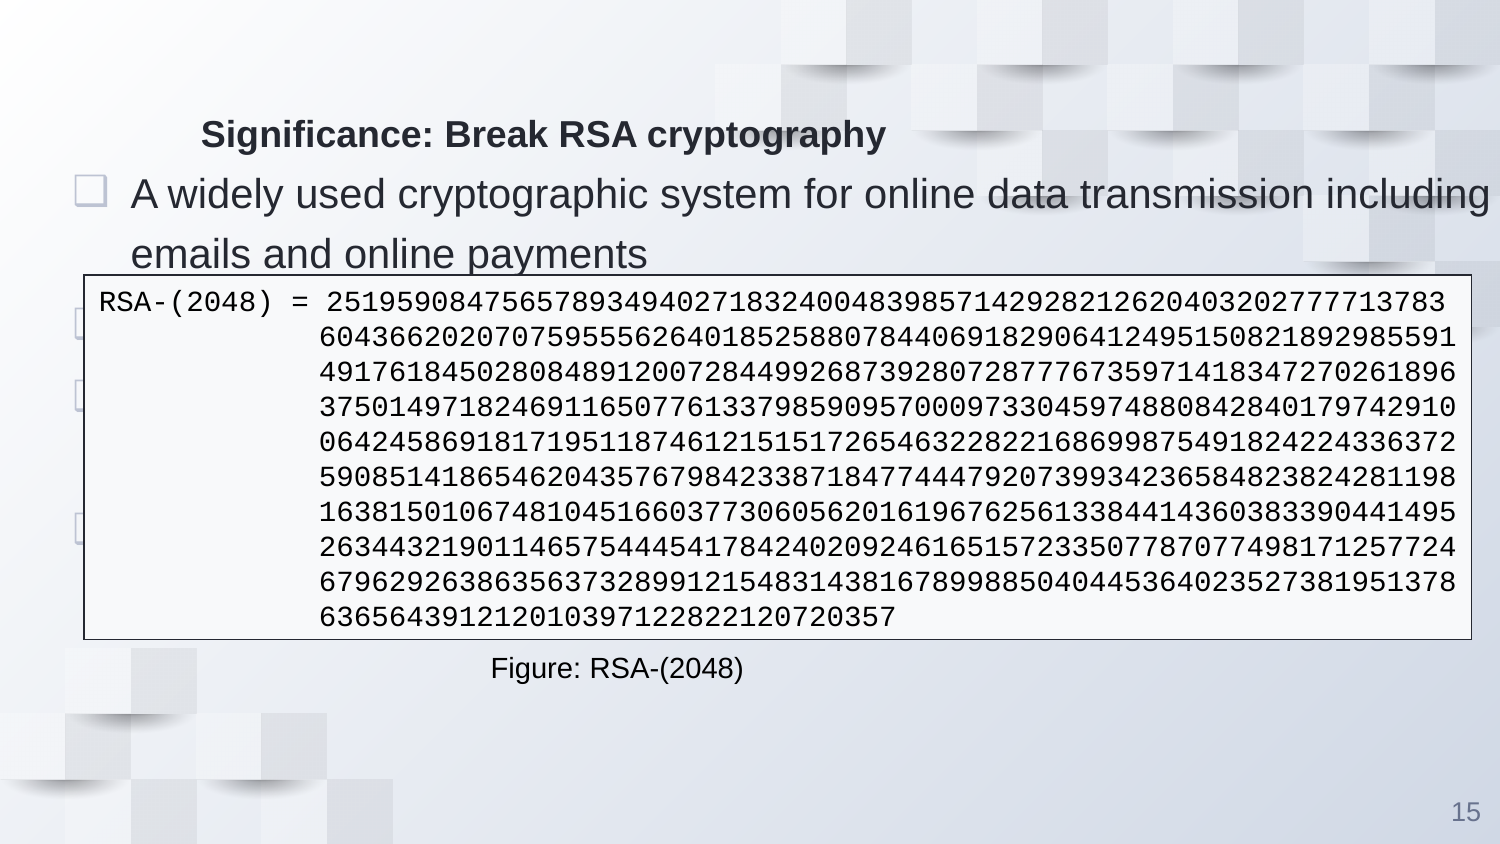

Significance: Break RSA cryptography
A widely used cryptographic system for online data transmission including emails and online payments
Based upon the difficulty of factoring a large number
300 trillion years for classical computer to break 2048 bit key while it takes 10 secs for 4099 qubit QC(Zhang, 2020)
Largest experimentally factored number by quantum computer using Shor’s algorithm: ‘21’ (Martin-Lopez,2012)
RSA-(2048) = 2519590847565789349402718324004839857142928212620403202777713783
	    60436620207075955562640185258807844069182906412495150821892985591
	    49176184502808489120072844992687392807287776735971418347270261896
	    37501497182469116507761337985909570009733045974880842840179742910
	    06424586918171951187461215151726546322822168699875491824224336372
	    59085141865462043576798423387184774447920739934236584823824281198
	    16381501067481045166037730605620161967625613384414360383390441495
	    26344321901146575444541784240209246165157233507787077498171257724
	    67962926386356373289912154831438167899885040445364023527381951378
	    636564391212010397122822120720357
Figure: RSA-(2048)
15